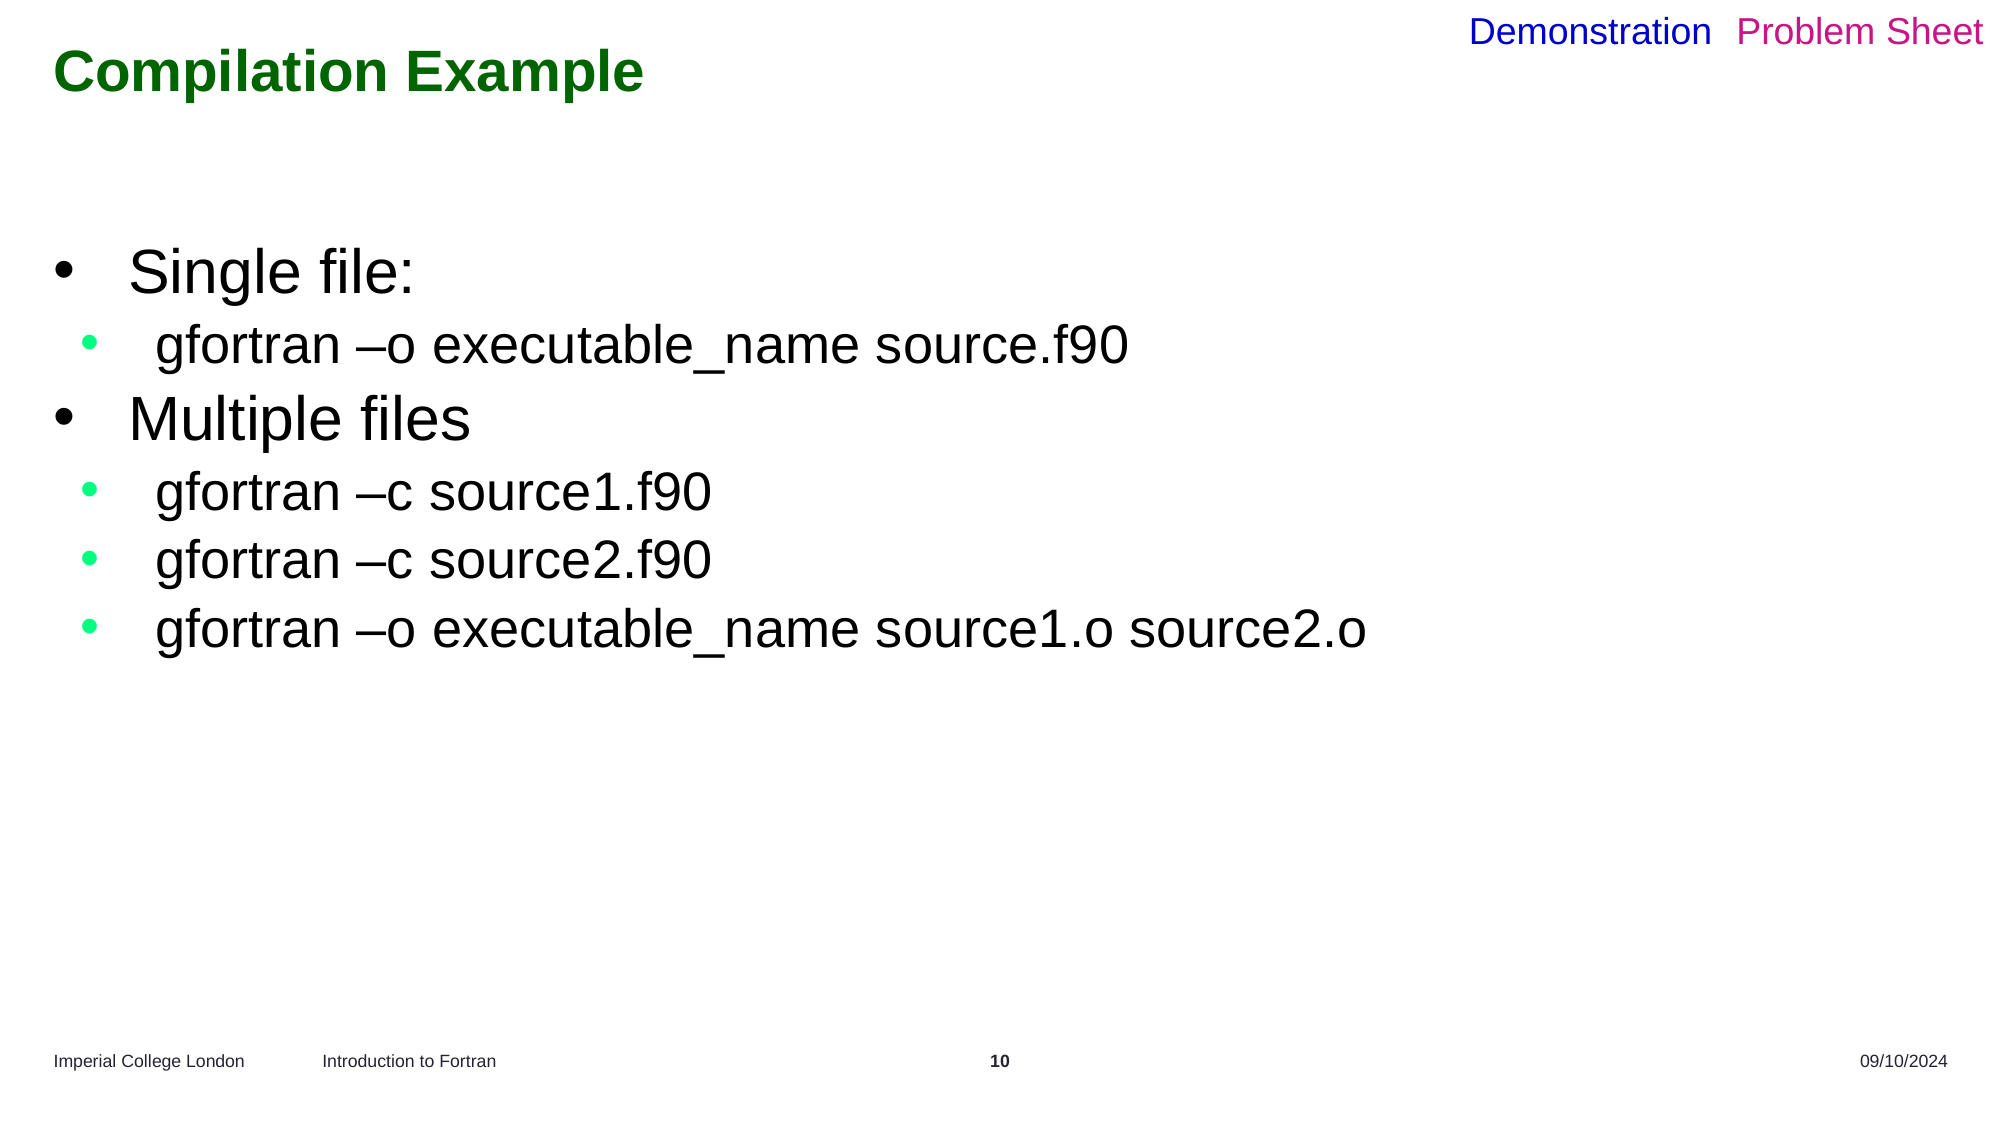

Demonstration
Problem Sheet
# Compilation Example
Single file:
gfortran –o executable_name source.f90
Multiple files
gfortran –c source1.f90
gfortran –c source2.f90
gfortran –o executable_name source1.o source2.o
Introduction to Fortran
10
09/10/2024